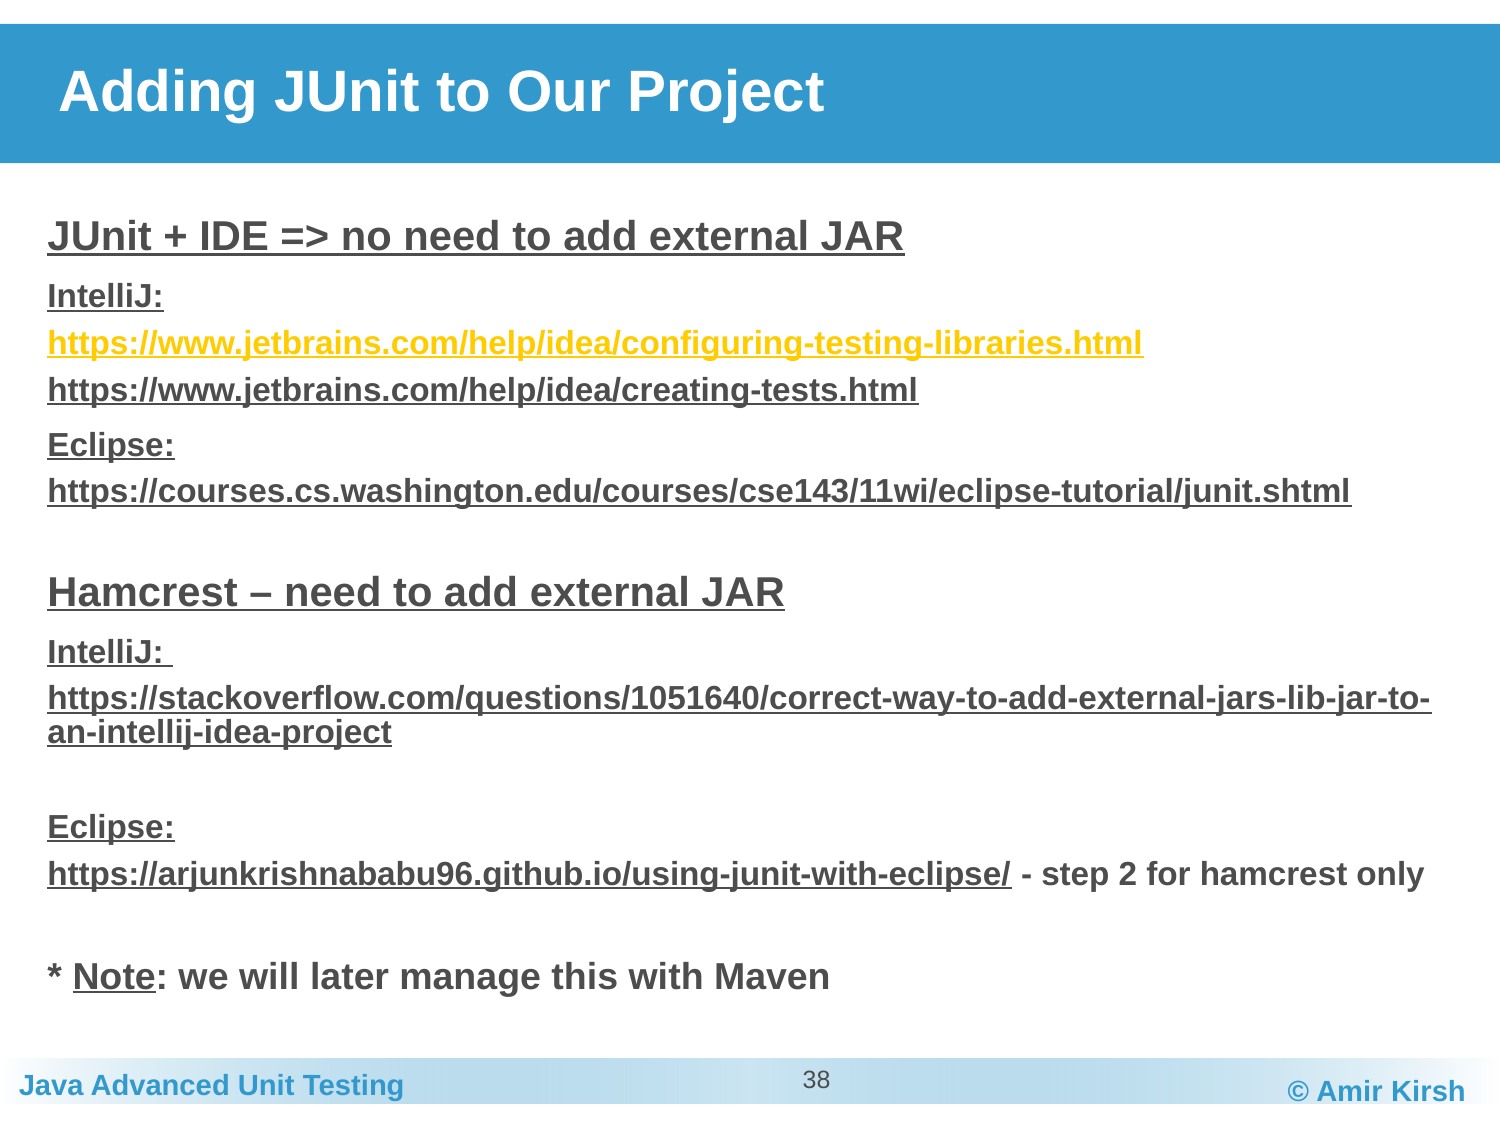

# Adding JUnit to Our Project
JUnit + IDE => no need to add external JAR

IntelliJ:
https://www.jetbrains.com/help/idea/configuring-testing-libraries.html
https://www.jetbrains.com/help/idea/creating-tests.html

Eclipse:
https://courses.cs.washington.edu/courses/cse143/11wi/eclipse-tutorial/junit.shtml

Hamcrest – need to add external JAR

IntelliJ:
https://stackoverflow.com/questions/1051640/correct-way-to-add-external-jars-lib-jar-to-an-intellij-idea-project

Eclipse:
https://arjunkrishnababu96.github.io/using-junit-with-eclipse/ - step 2 for hamcrest only

* Note: we will later manage this with Maven
38